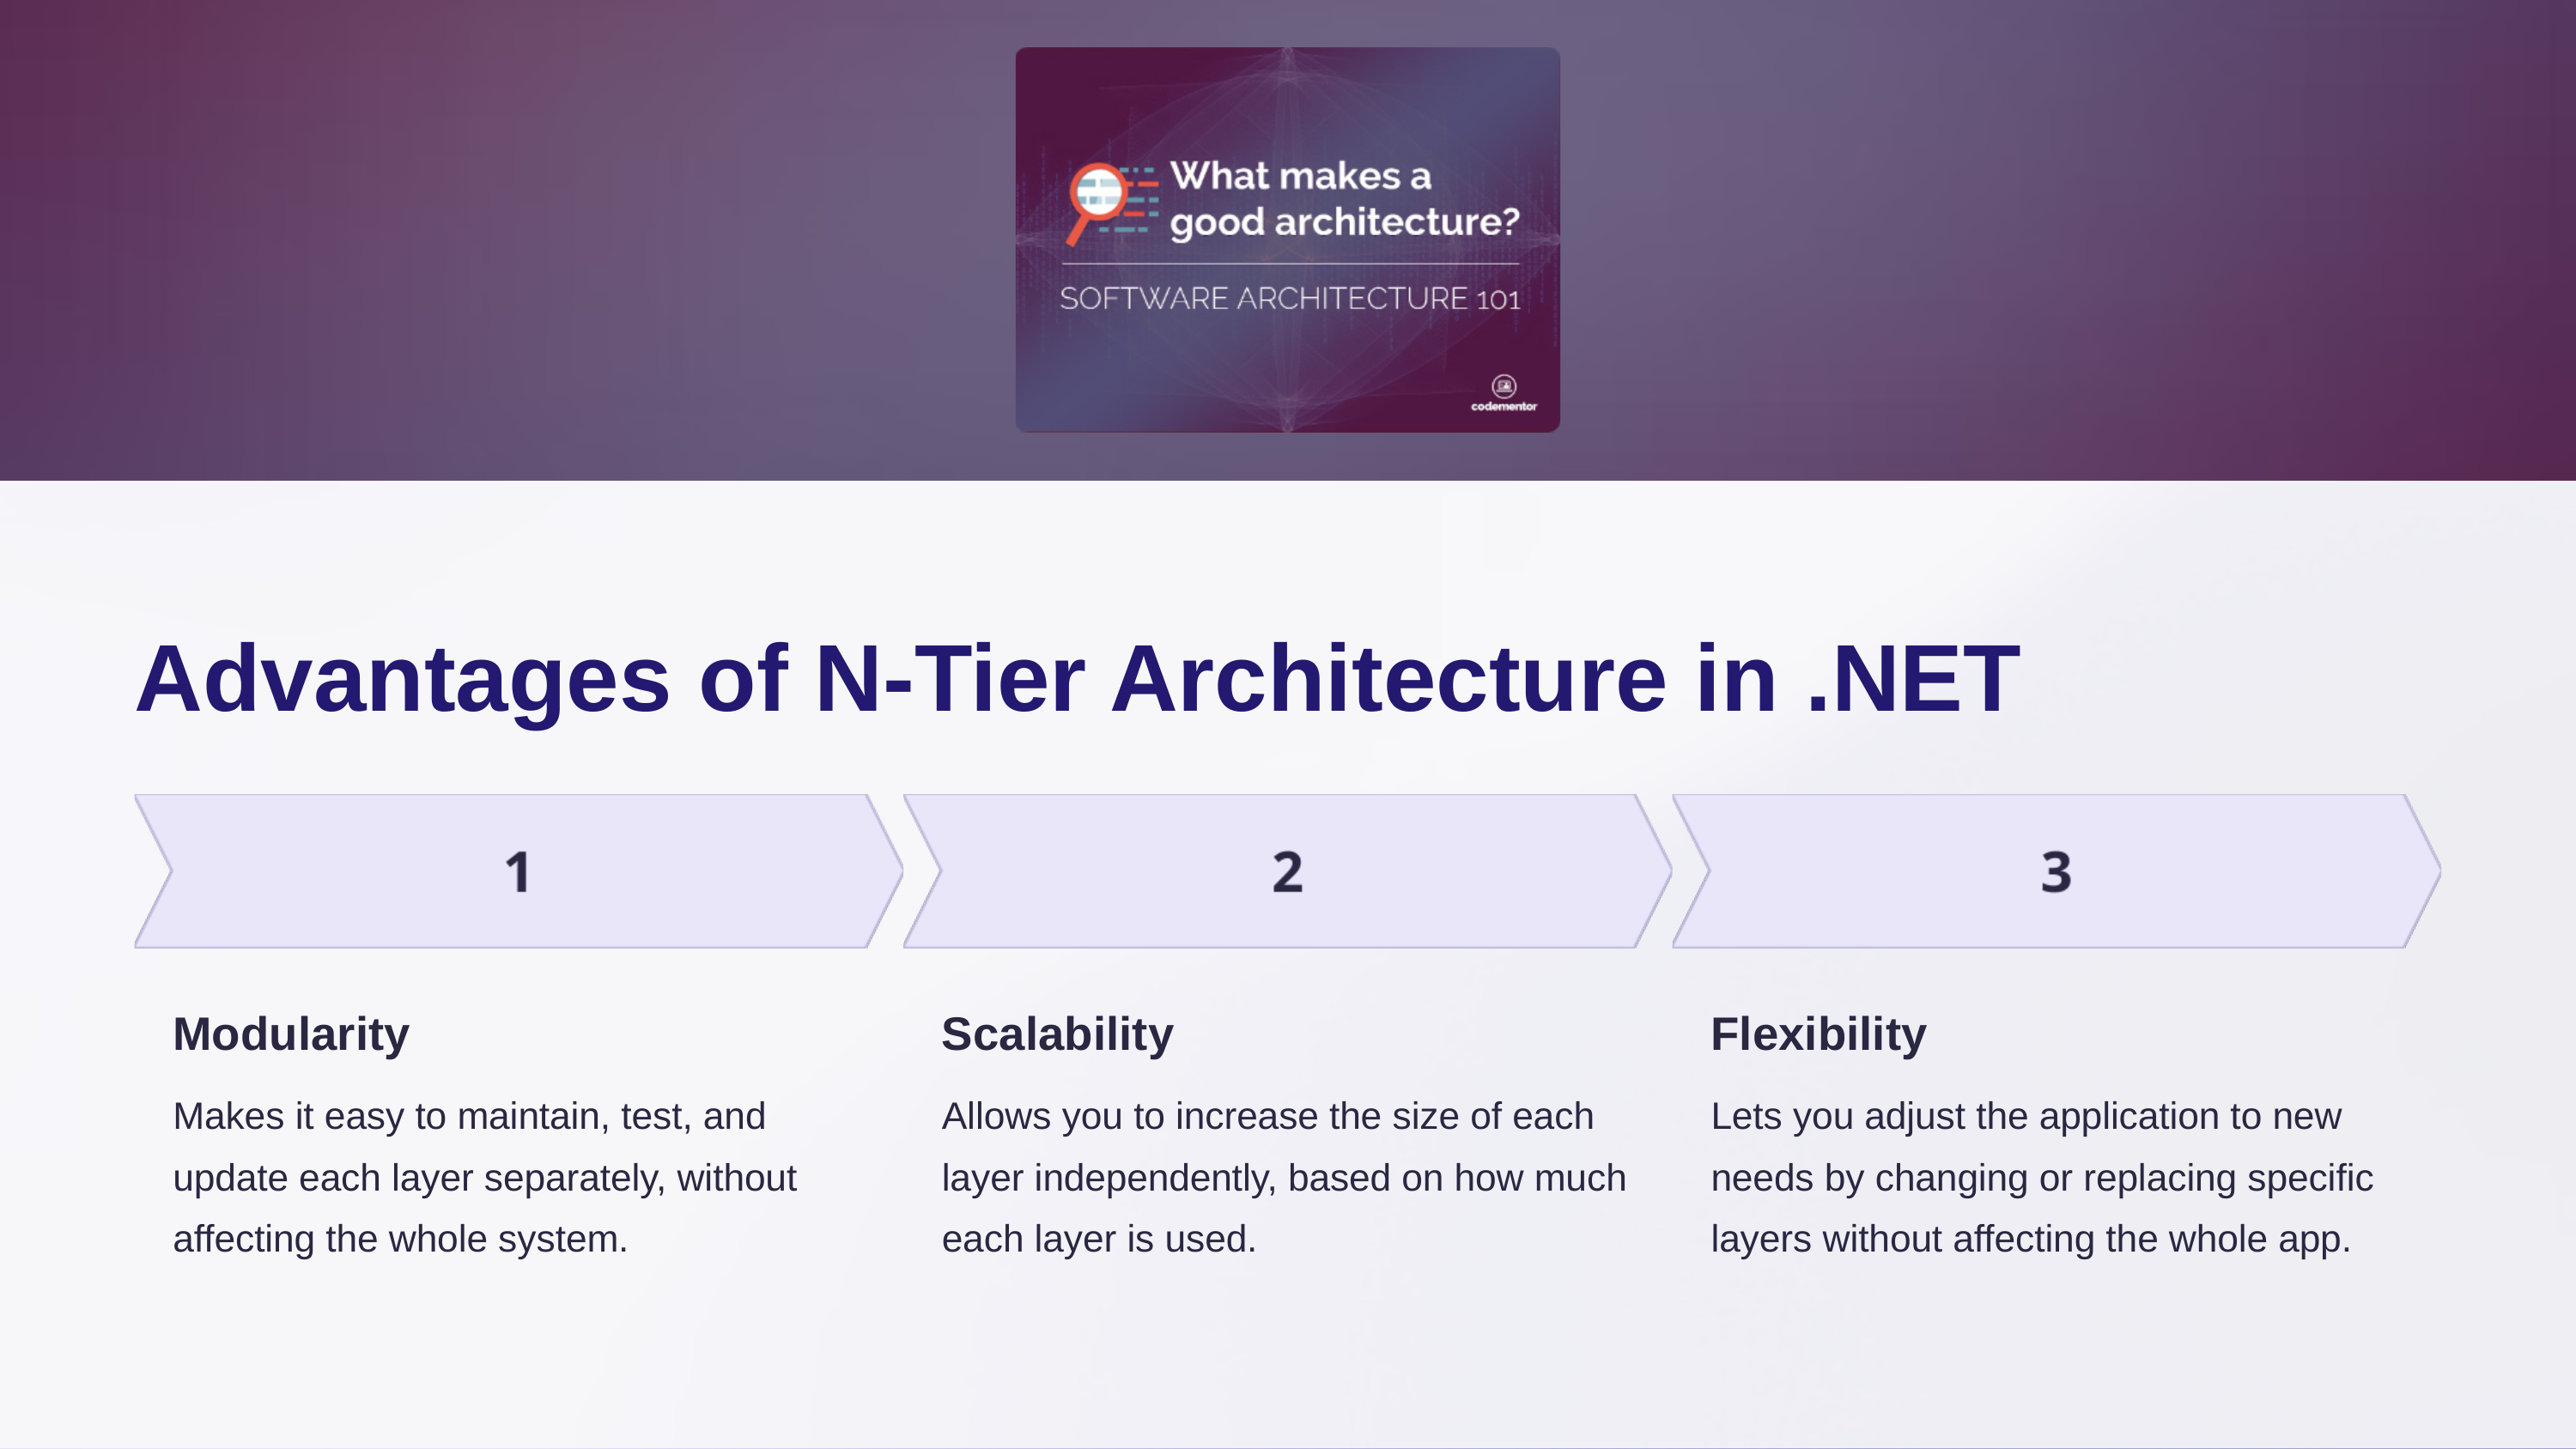

Advantages of N-Tier Architecture in .NET

Modularity
Scalability
Flexibility
Makes it easy to maintain, test, and update each layer separately, without affecting the whole system.
Allows you to increase the size of each layer independently, based on how much each layer is used.
Lets you adjust the application to new needs by changing or replacing specific layers without affecting the whole app.